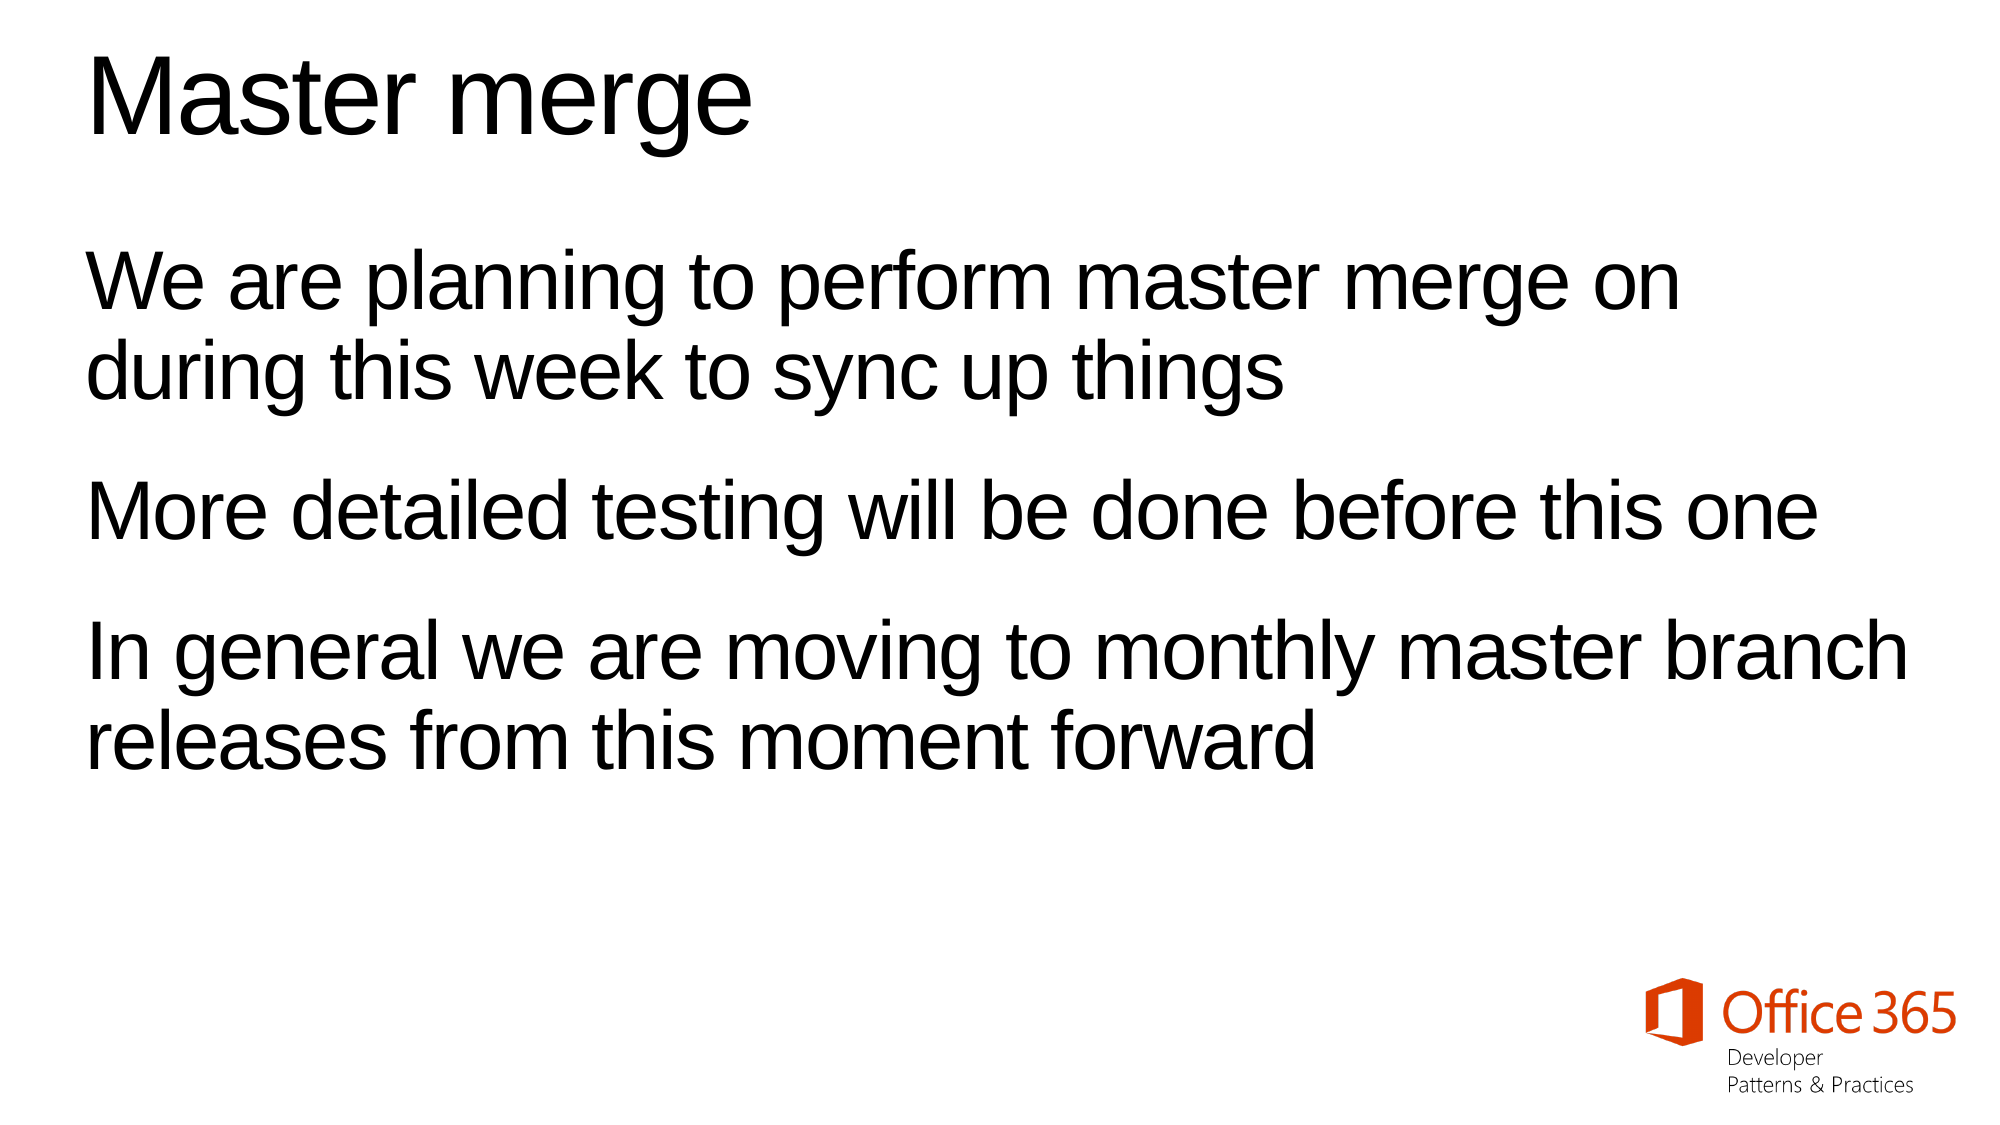

# Master merge
We are planning to perform master merge on during this week to sync up things
More detailed testing will be done before this one
In general we are moving to monthly master branch releases from this moment forward